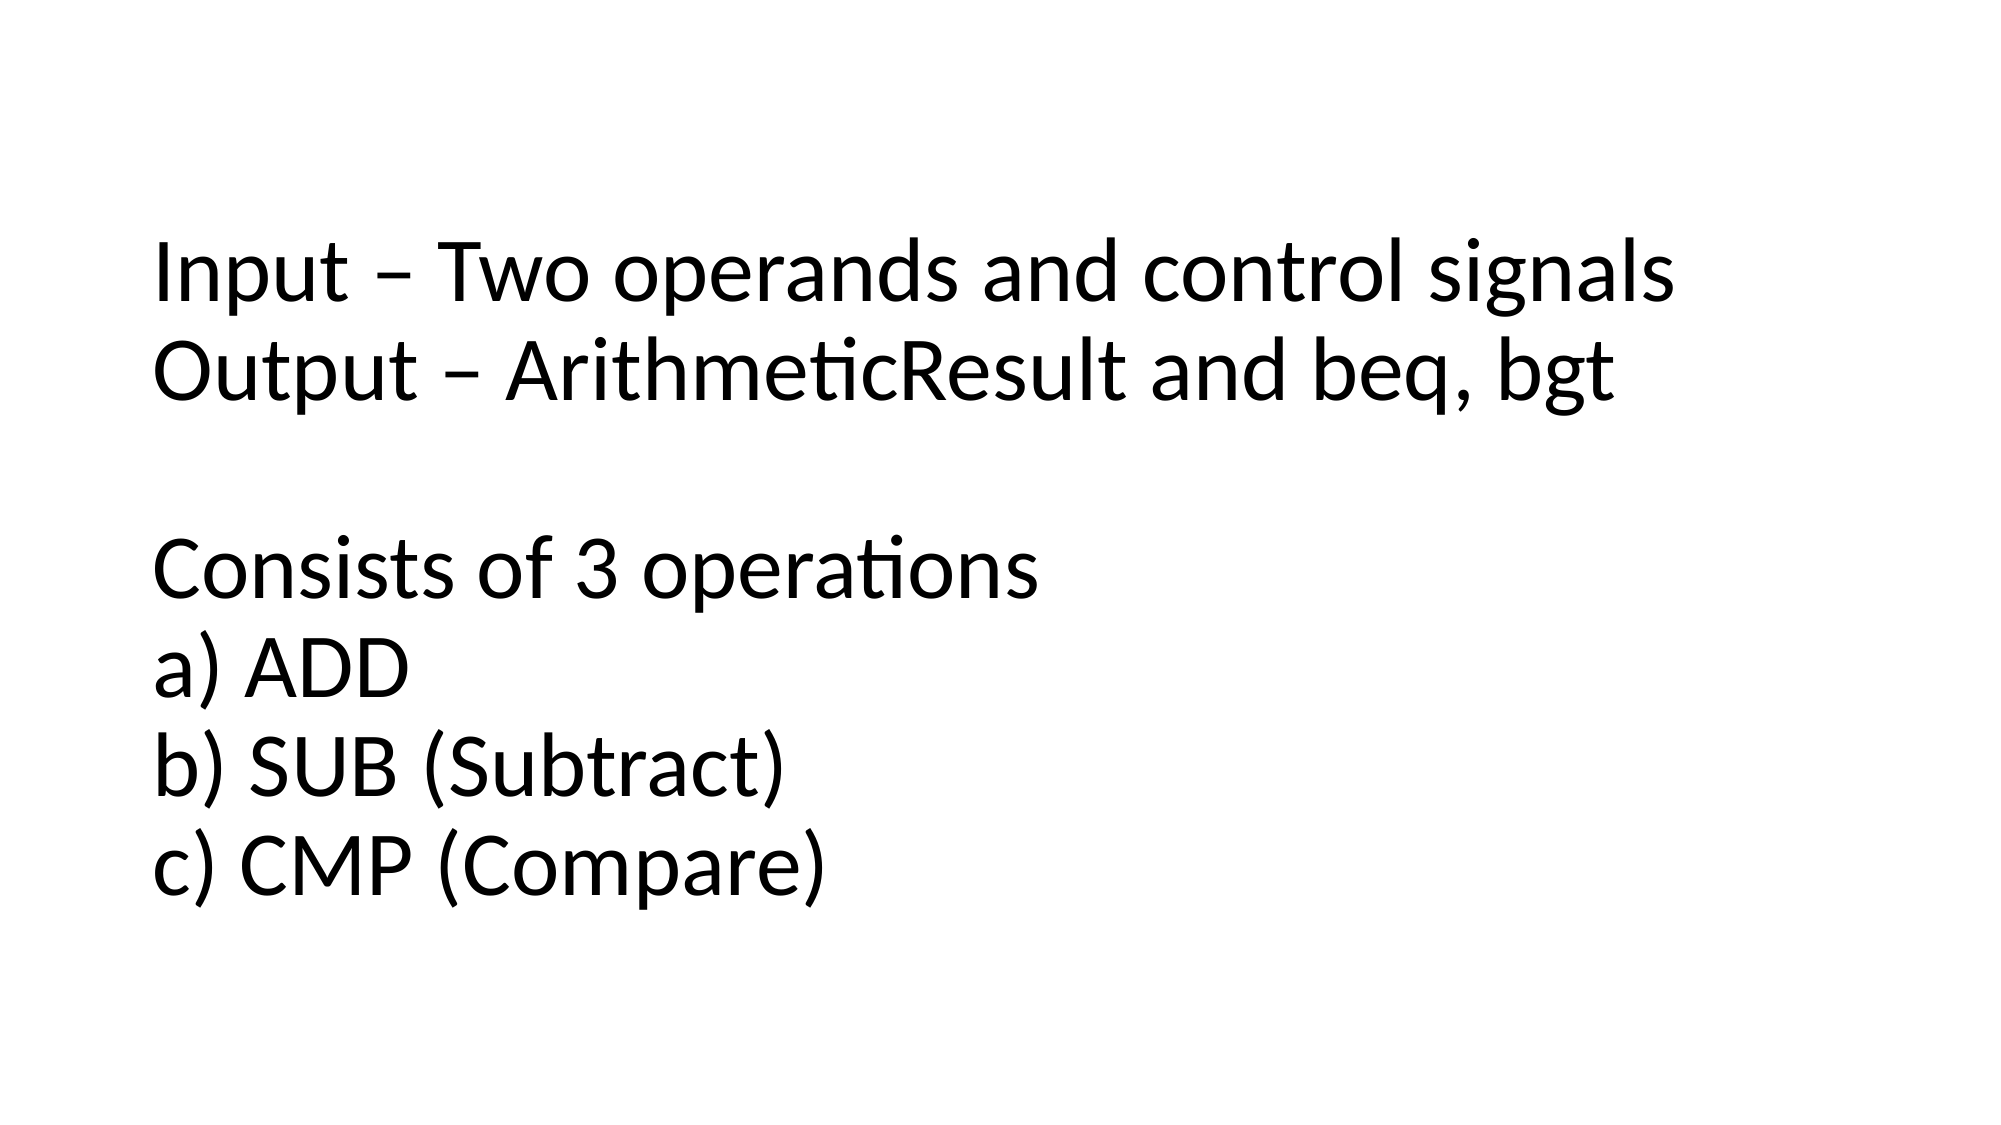

# Input – Two operands and control signals Output – ArithmeticResult and beq, bgt Consists of 3 operations a) ADD b) SUB (Subtract) c) CMP (Compare)